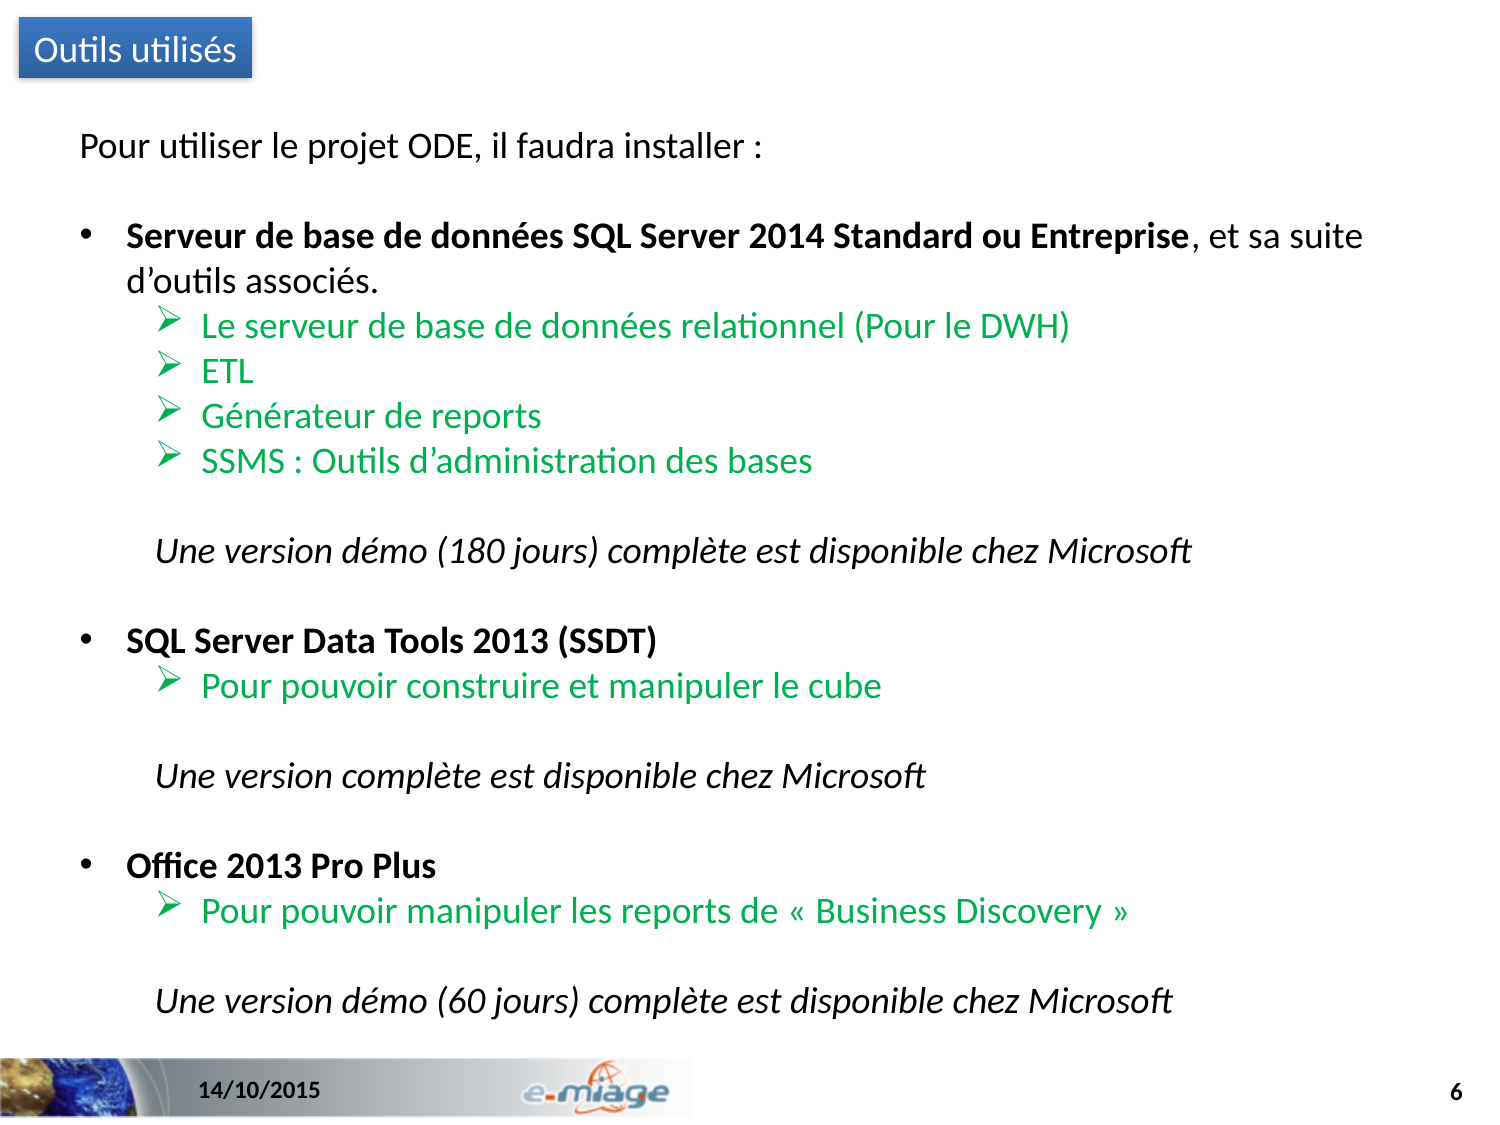

Outils utilisés
Pour utiliser le projet ODE, il faudra installer :

Serveur de base de données SQL Server 2014 Standard ou Entreprise, et sa suite d’outils associés.
Le serveur de base de données relationnel (Pour le DWH)
ETL
Générateur de reports
SSMS : Outils d’administration des bases

Une version démo (180 jours) complète est disponible chez Microsoft

SQL Server Data Tools 2013 (SSDT)
Pour pouvoir construire et manipuler le cube

Une version complète est disponible chez Microsoft

Office 2013 Pro Plus
Pour pouvoir manipuler les reports de « Business Discovery »

Une version démo (60 jours) complète est disponible chez Microsoft